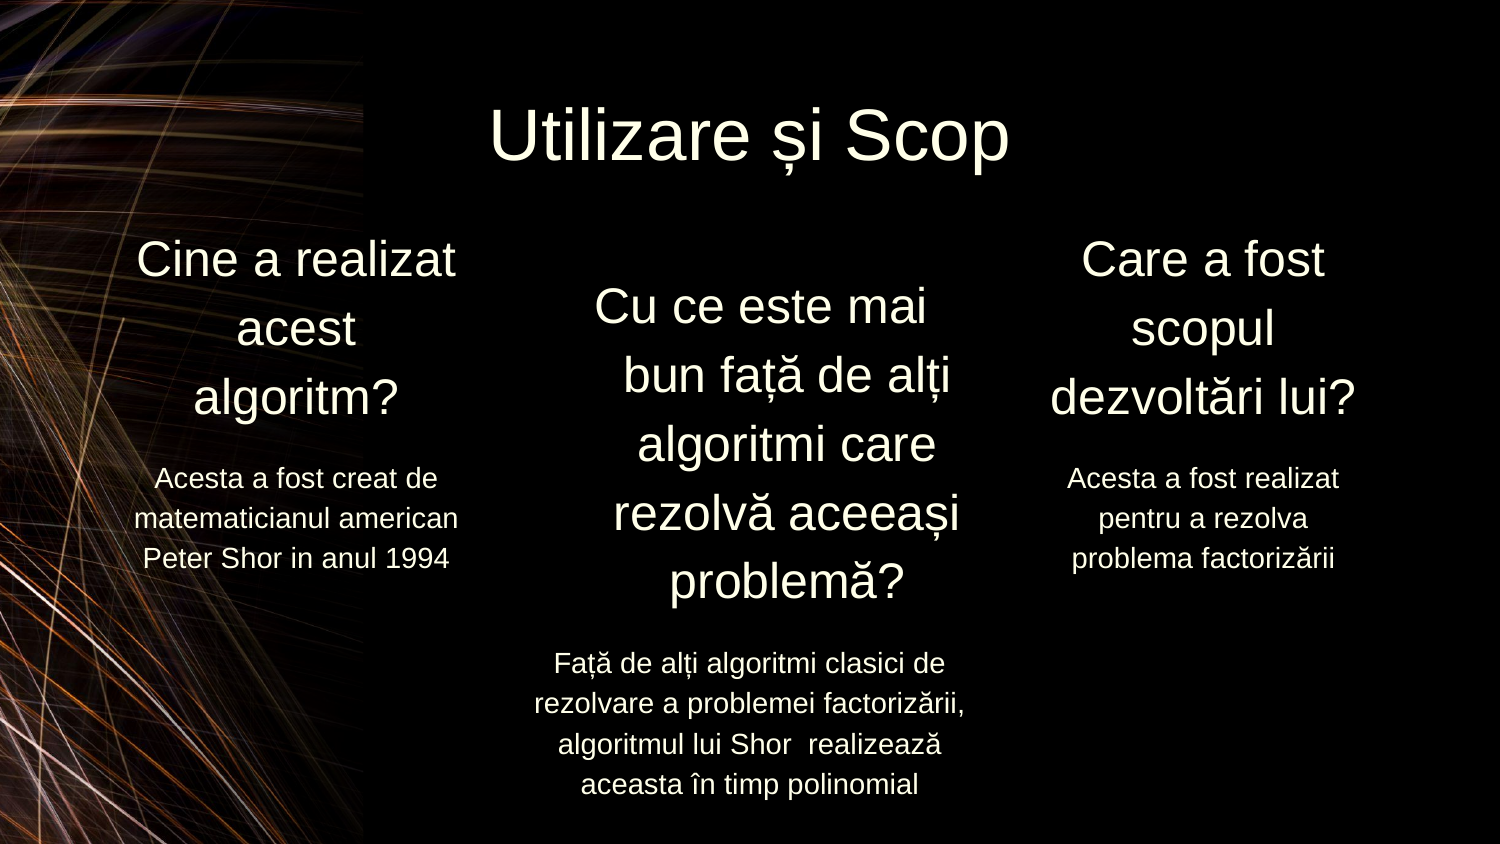

# Utilizare și Scop
Cine a realizat acest algoritm?
Care a fost scopul dezvoltări lui?
Acesta a fost creat de matematicianul american Peter Shor in anul 1994
Acesta a fost realizat pentru a rezolva problema factorizării
Cu ce este mai bun față de alți algoritmi care rezolvă aceeași problemă?
Față de alți algoritmi clasici de rezolvare a problemei factorizării, algoritmul lui Shor  realizează aceasta în timp polinomial